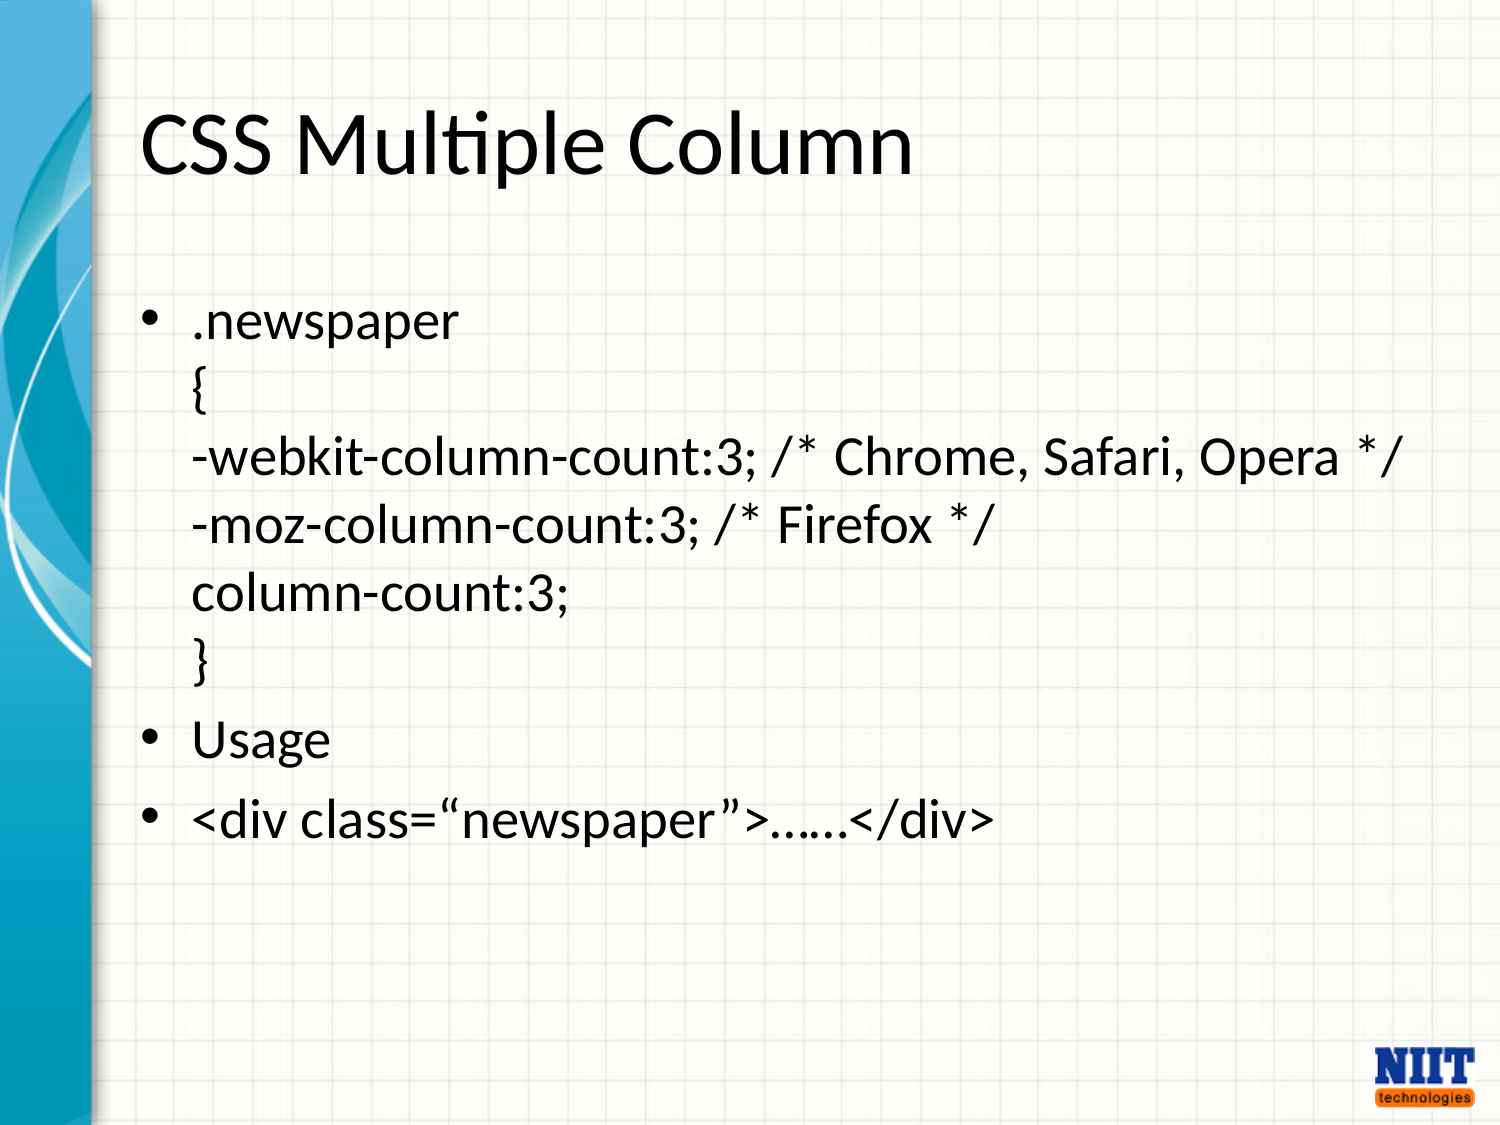

# CSS Multiple Column
.newspaper
{
-webkit-column-count:3; /* Chrome, Safari, Opera */
-moz-column-count:3; /* Firefox */
column-count:3;
}
Usage
<div class=“newspaper”>……</div>